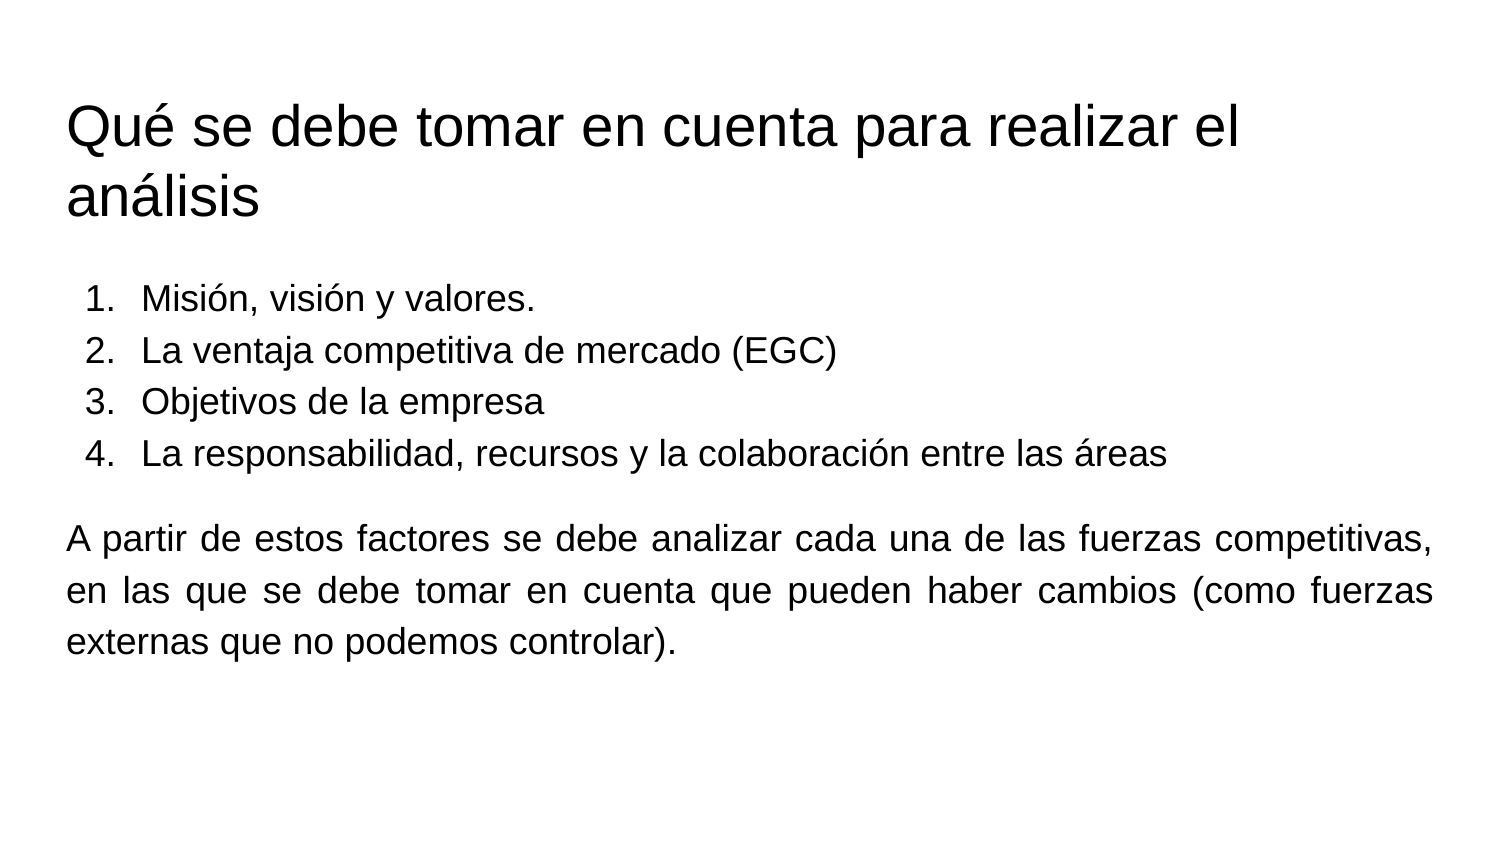

# Qué se debe tomar en cuenta para realizar el análisis

Misión, visión y valores.
La ventaja competitiva de mercado (EGC)
Objetivos de la empresa
La responsabilidad, recursos y la colaboración entre las áreas
A partir de estos factores se debe analizar cada una de las fuerzas competitivas, en las que se debe tomar en cuenta que pueden haber cambios (como fuerzas externas que no podemos controlar).